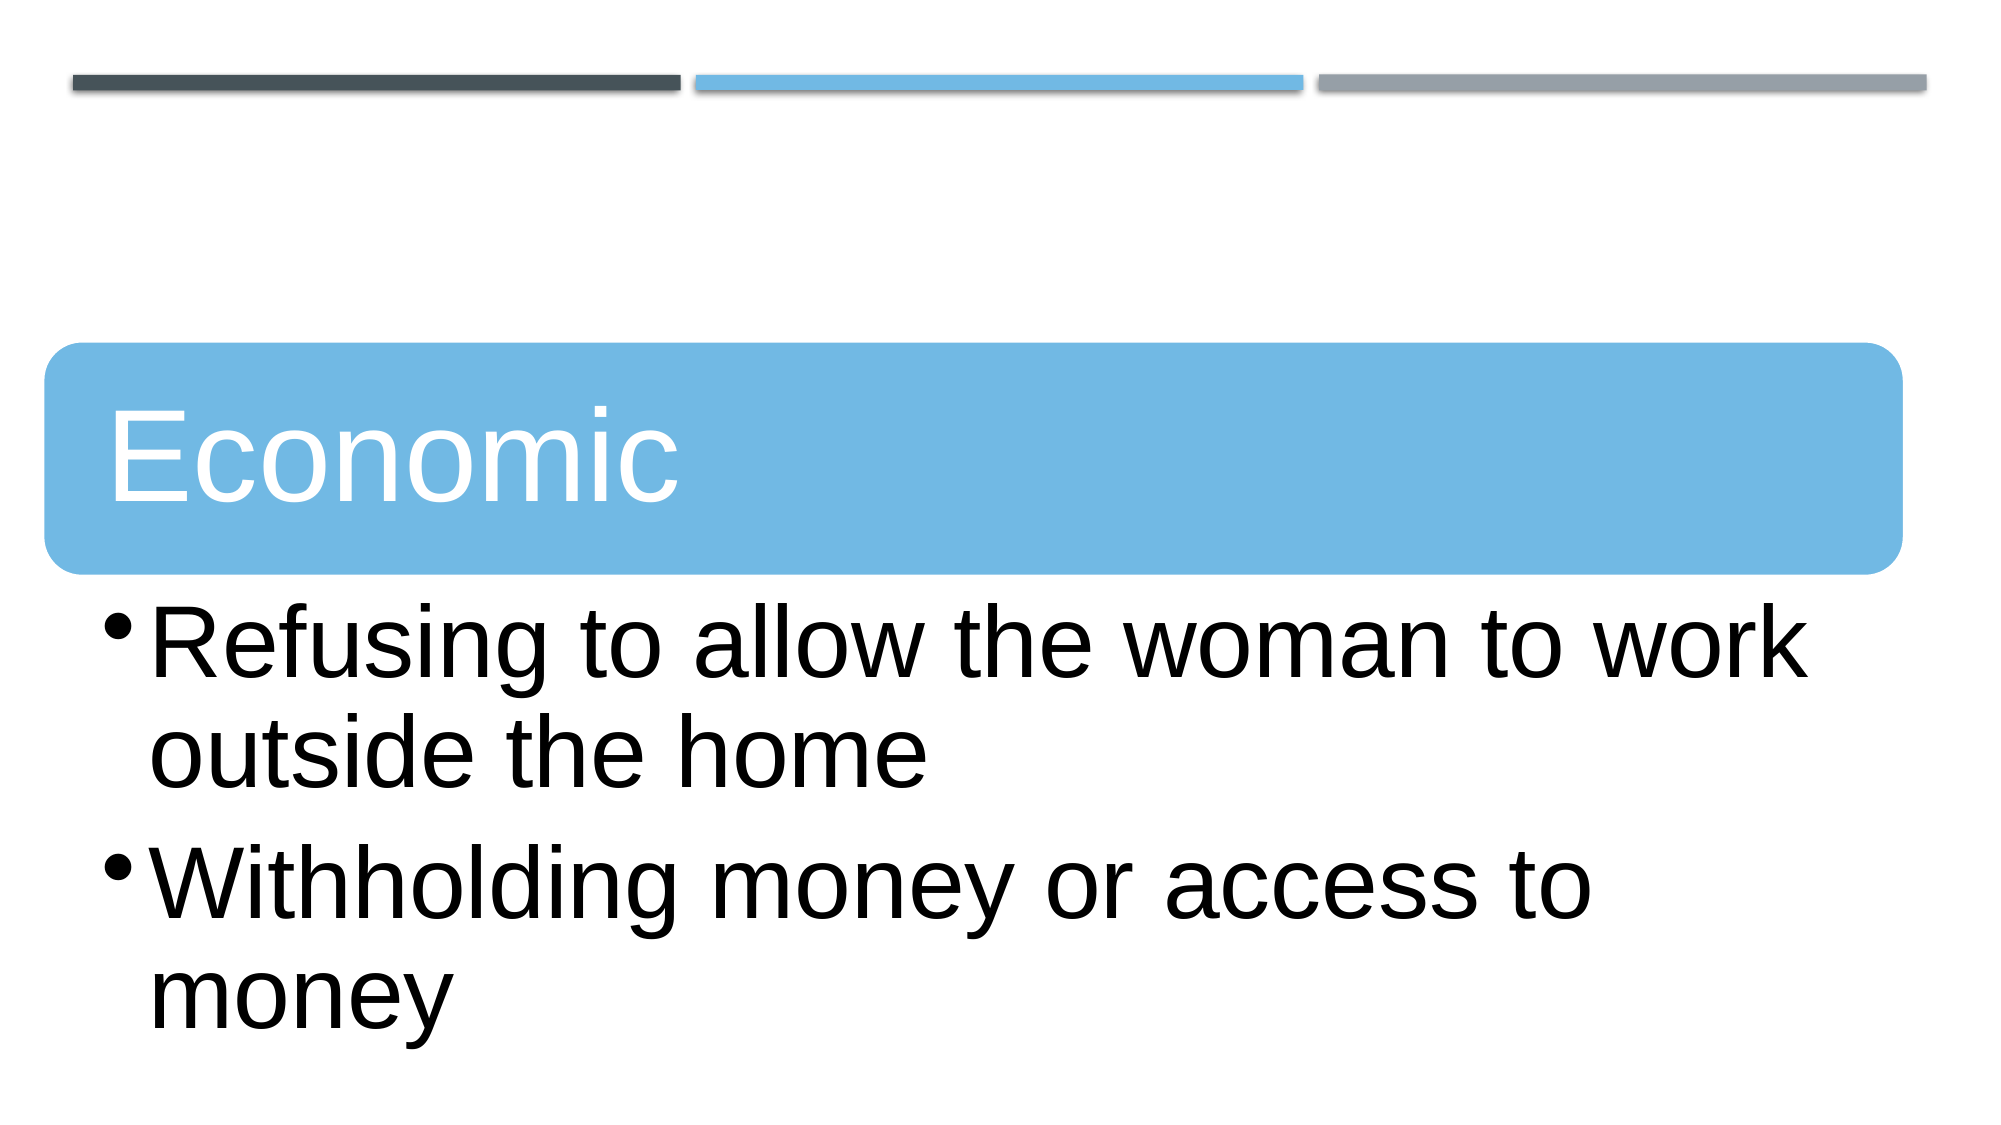

#
Economic
Refusing to allow the woman to work outside the home
Withholding money or access to money